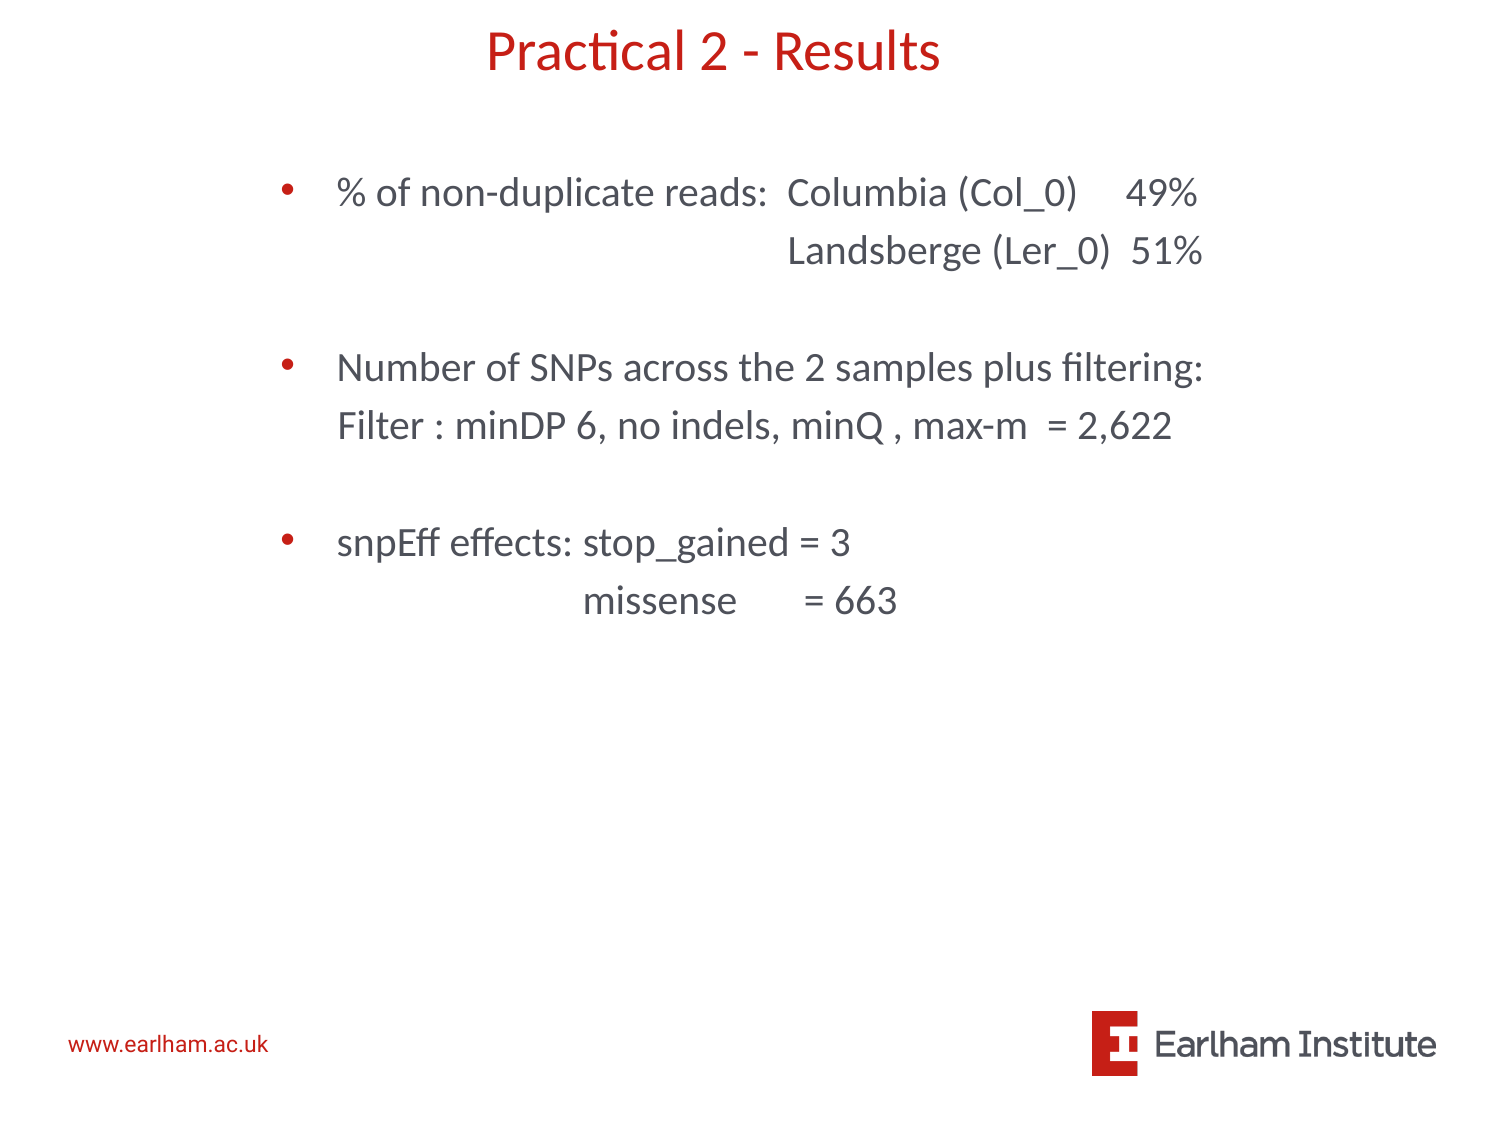

# Practical 2 - Results

% of non-duplicate reads:  Columbia (Col_0)     49%
			      Landsberge (Ler_0)  51%

Number of SNPs across the 2 samples plus filtering:
      Filter : minDP 6, no indels, minQ , max-m  = 2,622

snpEff effects: stop_gained = 3
                missense       = 663